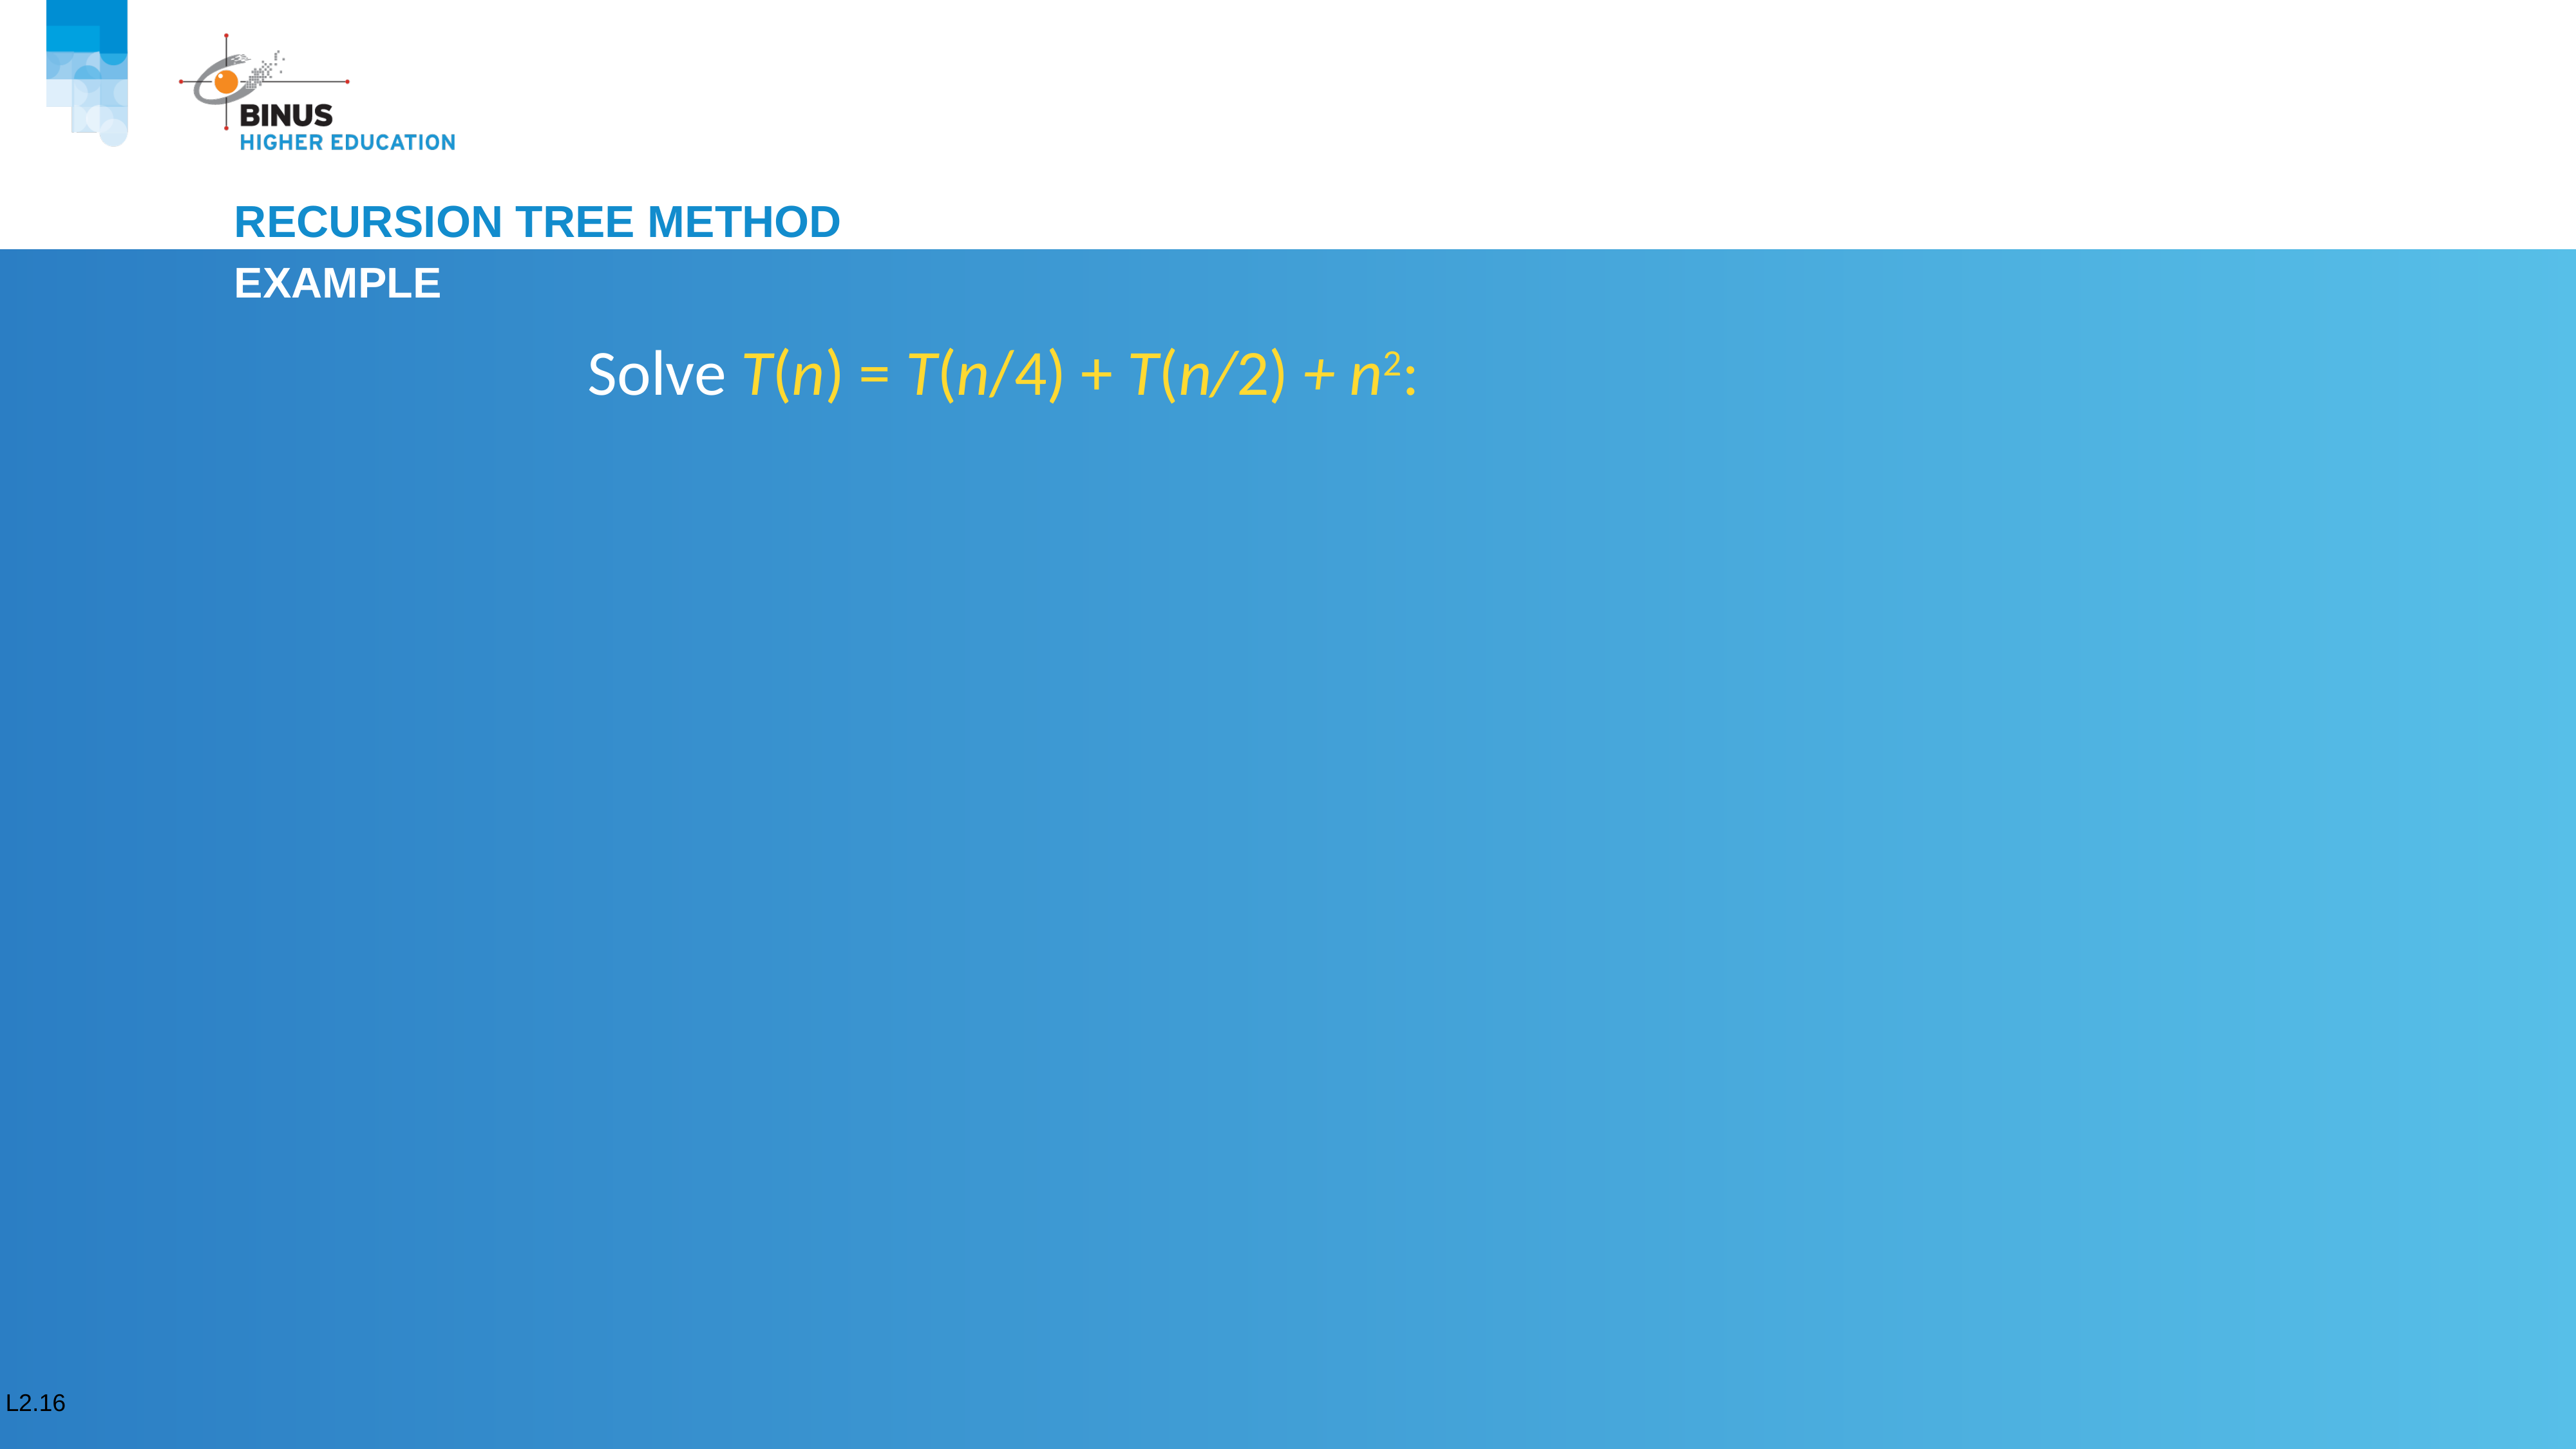

# recursion tree method
example
Solve T(n) = T(n/4) + T(n/2) + n2:
L2.16